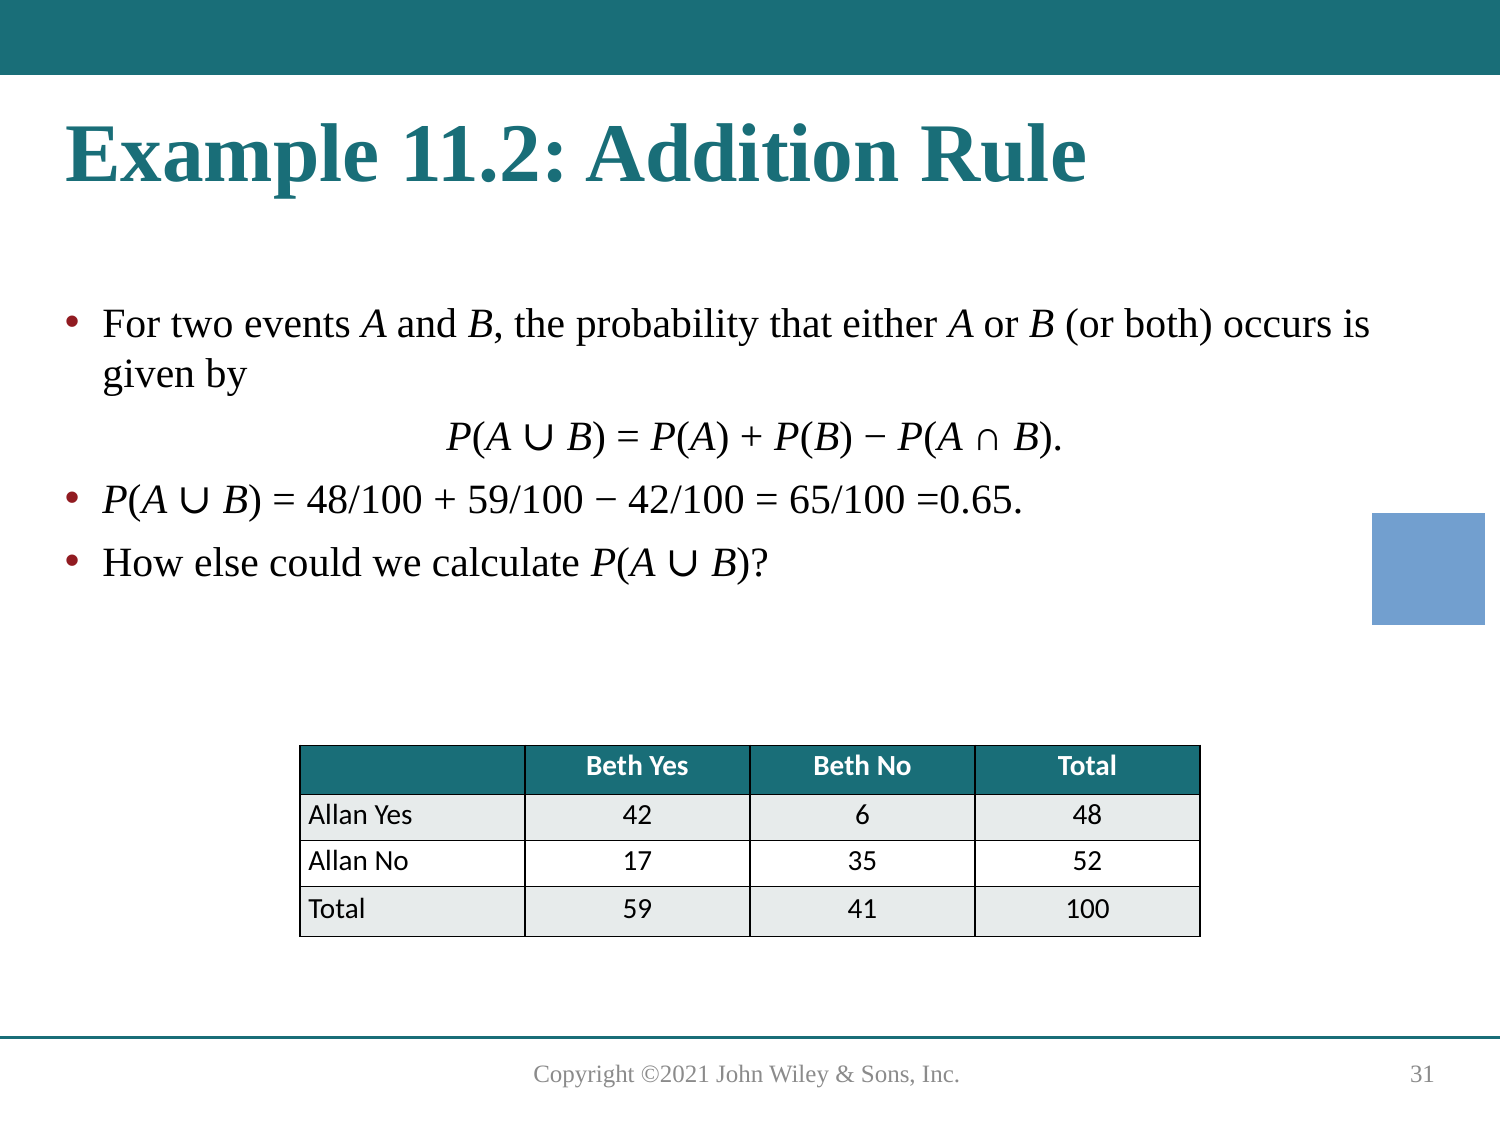

# Example 11.2: Addition Rule
For two events A and B, the probability that either A or B (or both) occurs is given by
P(A ∪ B) = P(A) + P(B) − P(A ∩ B).
P(A ∪ B) = 48/100 + 59/100 − 42/100 = 65/100 =0.65.
How else could we calculate P(A ∪ B)?

|  | Beth Yes | Beth No | Total |
| --- | --- | --- | --- |
| Allan Yes | 42 | 6 | 48 |
| Allan No | 17 | 35 | 52 |
| Total | 59 | 41 | 100 |